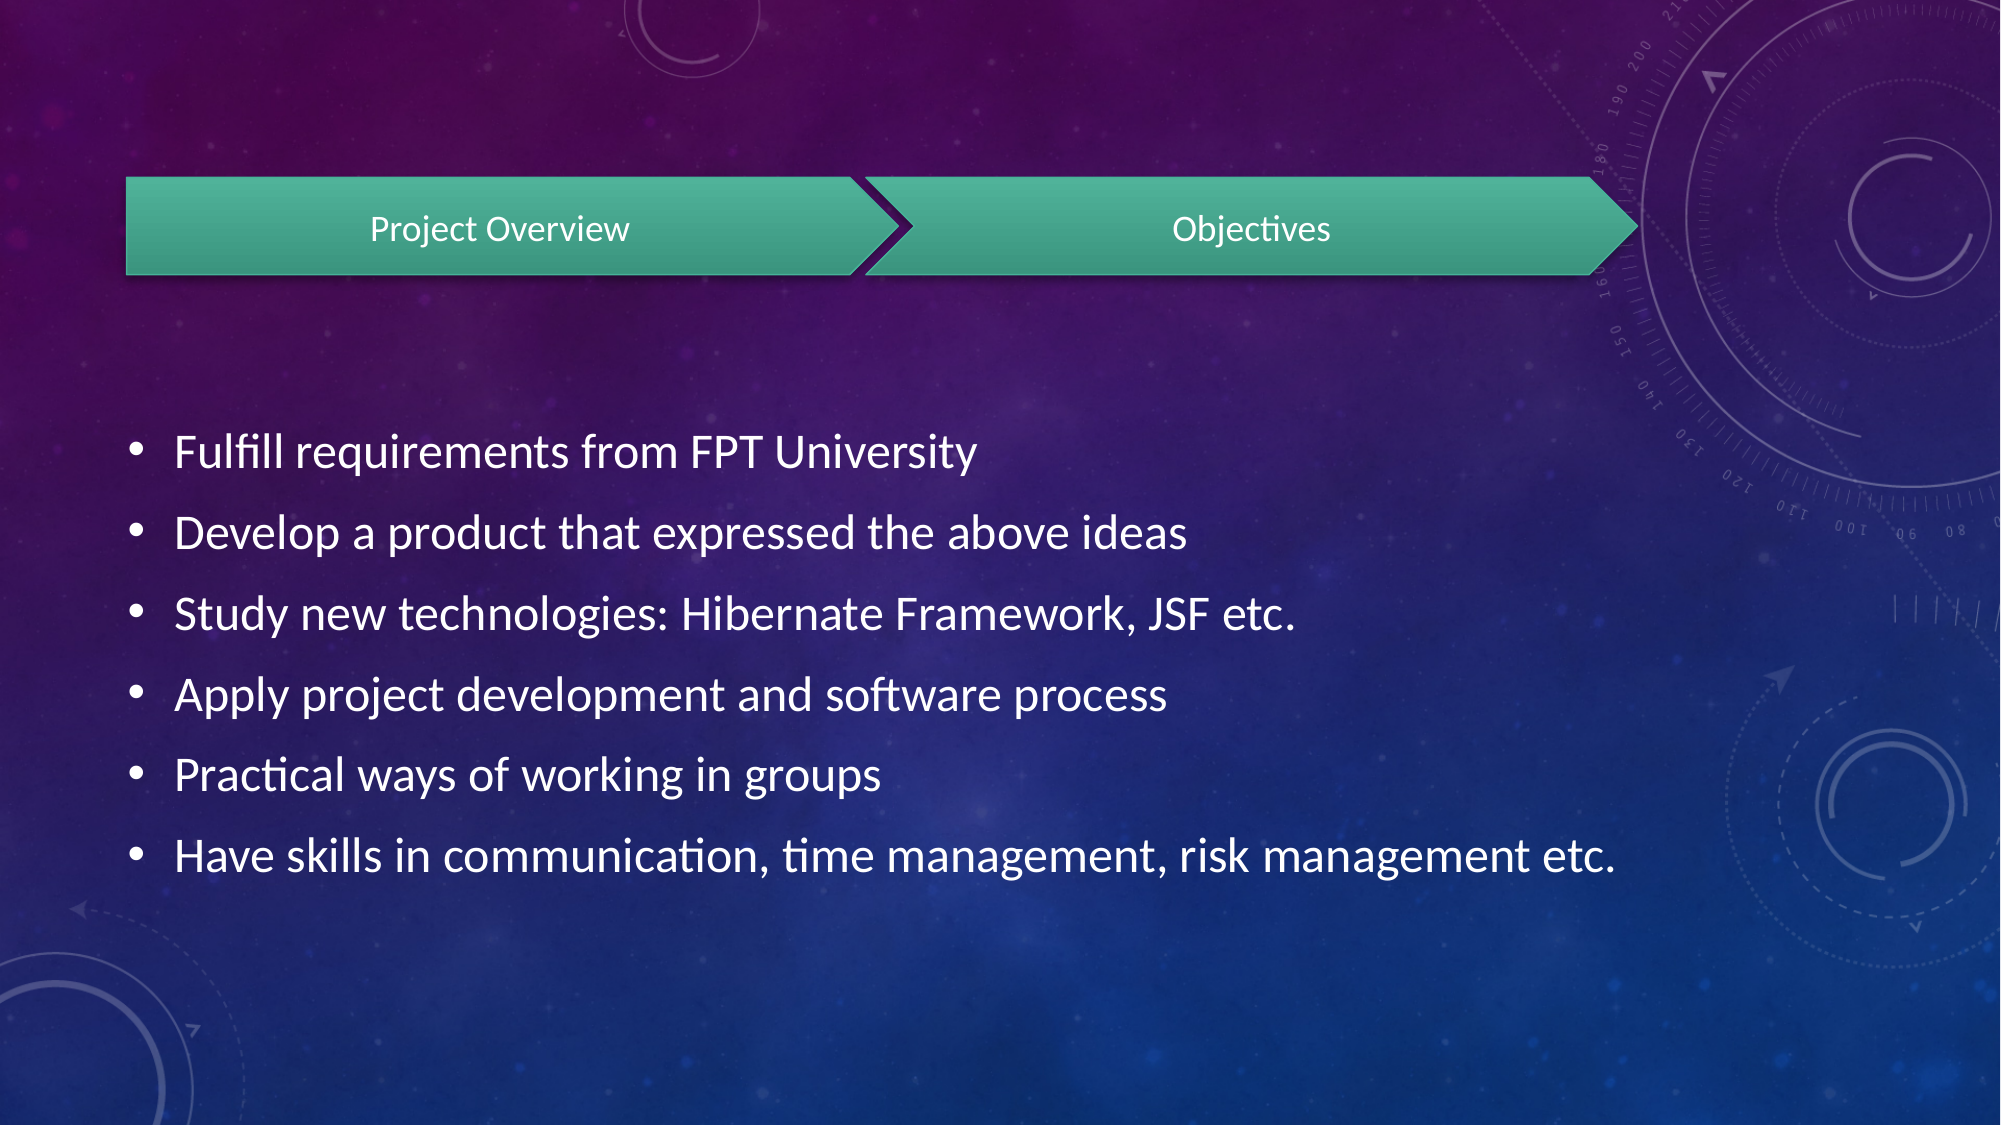

Project Overview
Objectives
Fulfill requirements from FPT University
Develop a product that expressed the above ideas
Study new technologies: Hibernate Framework, JSF etc.
Apply project development and software process
Practical ways of working in groups
Have skills in communication, time management, risk management etc.